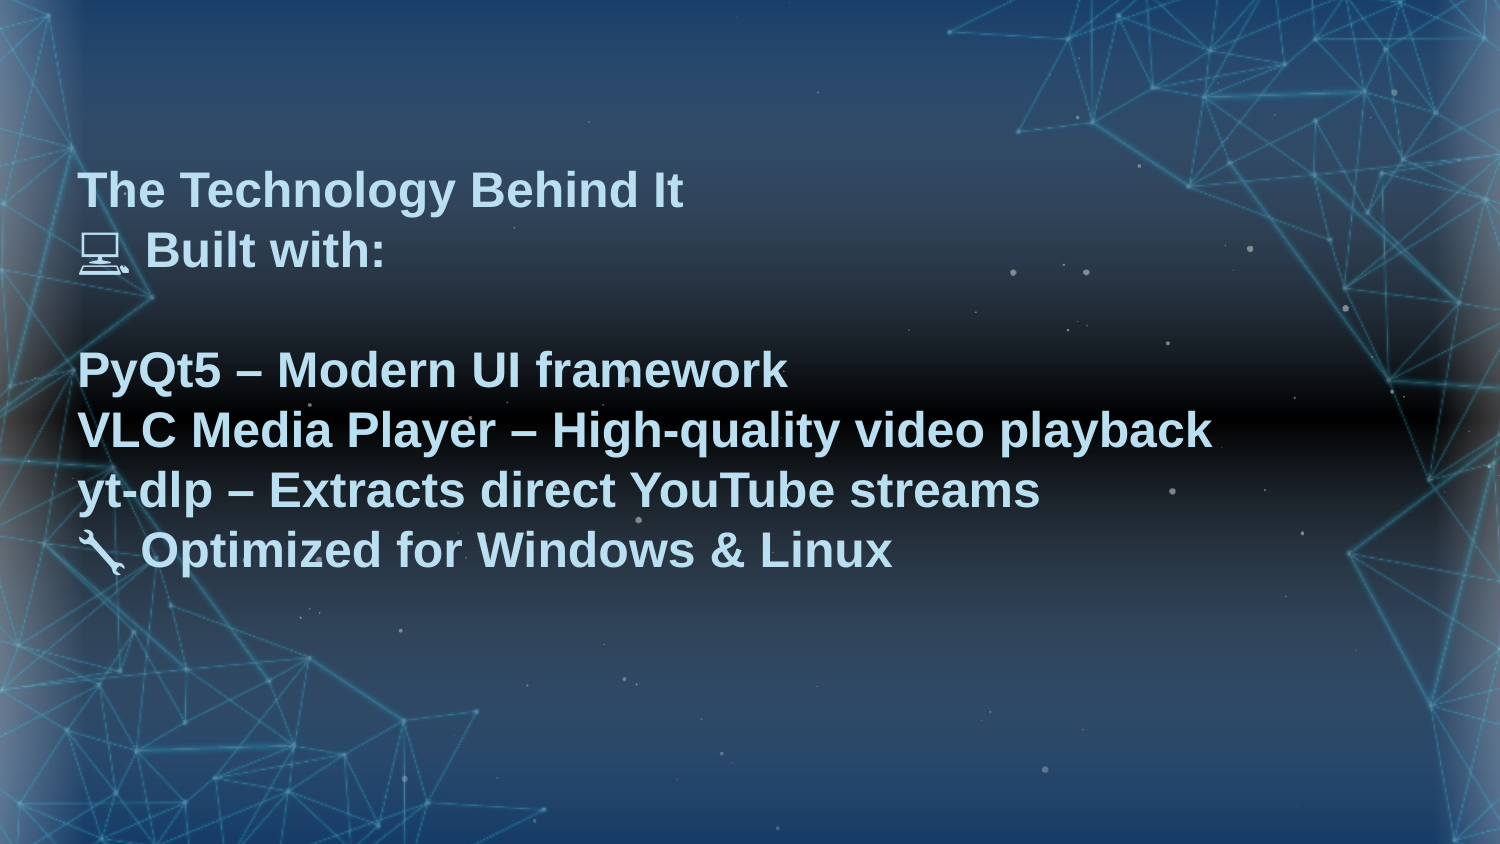

The Technology Behind It
💻 Built with:

PyQt5 – Modern UI framework
VLC Media Player – High-quality video playback
yt-dlp – Extracts direct YouTube streams
🔧 Optimized for Windows & Linux